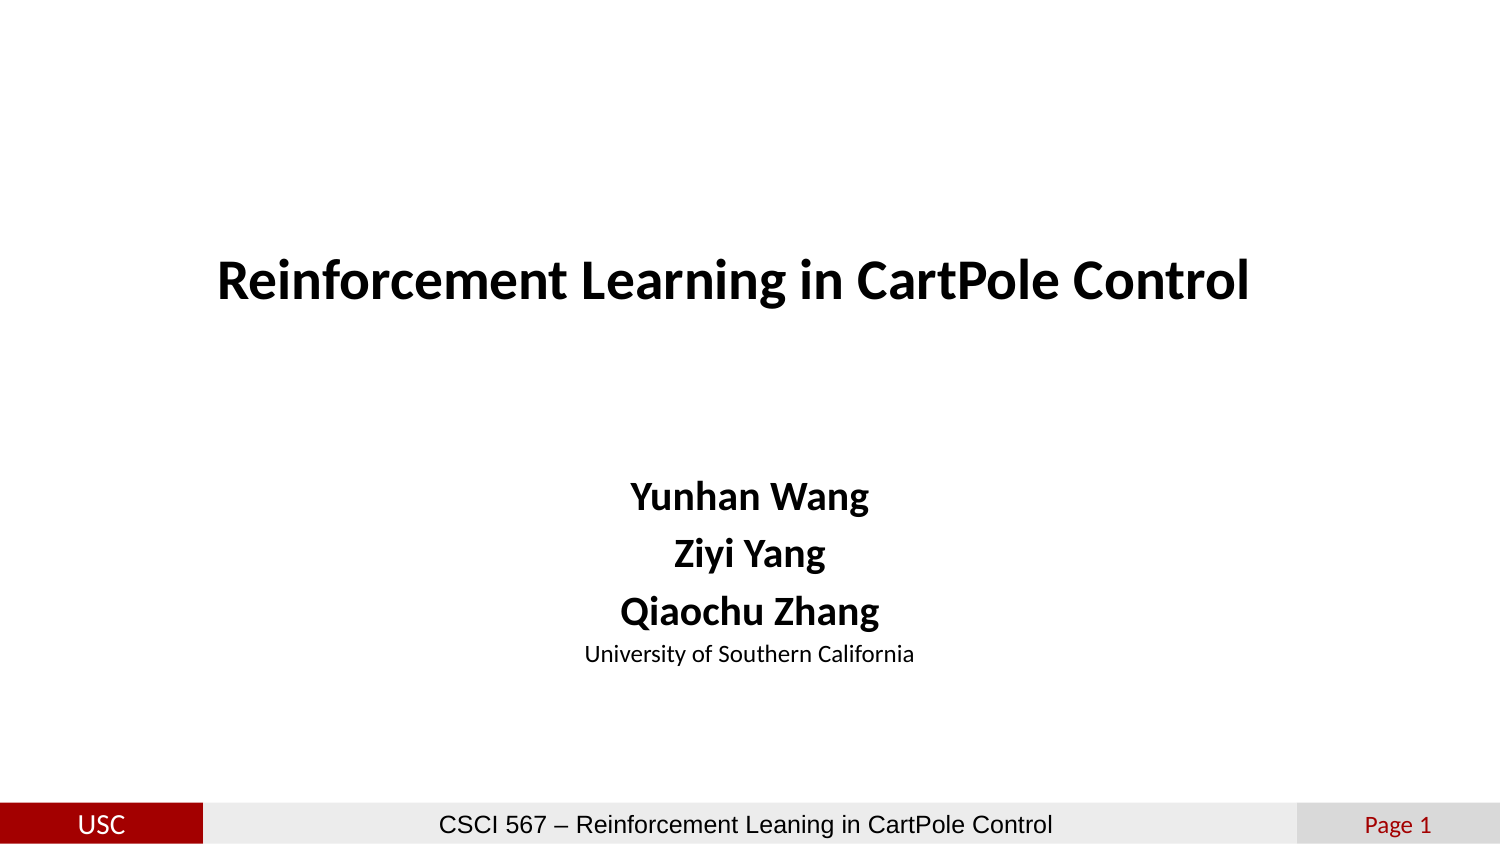

# Reinforcement Learning in CartPole Control
Yunhan Wang
Ziyi Yang
Qiaochu Zhang
University of Southern California